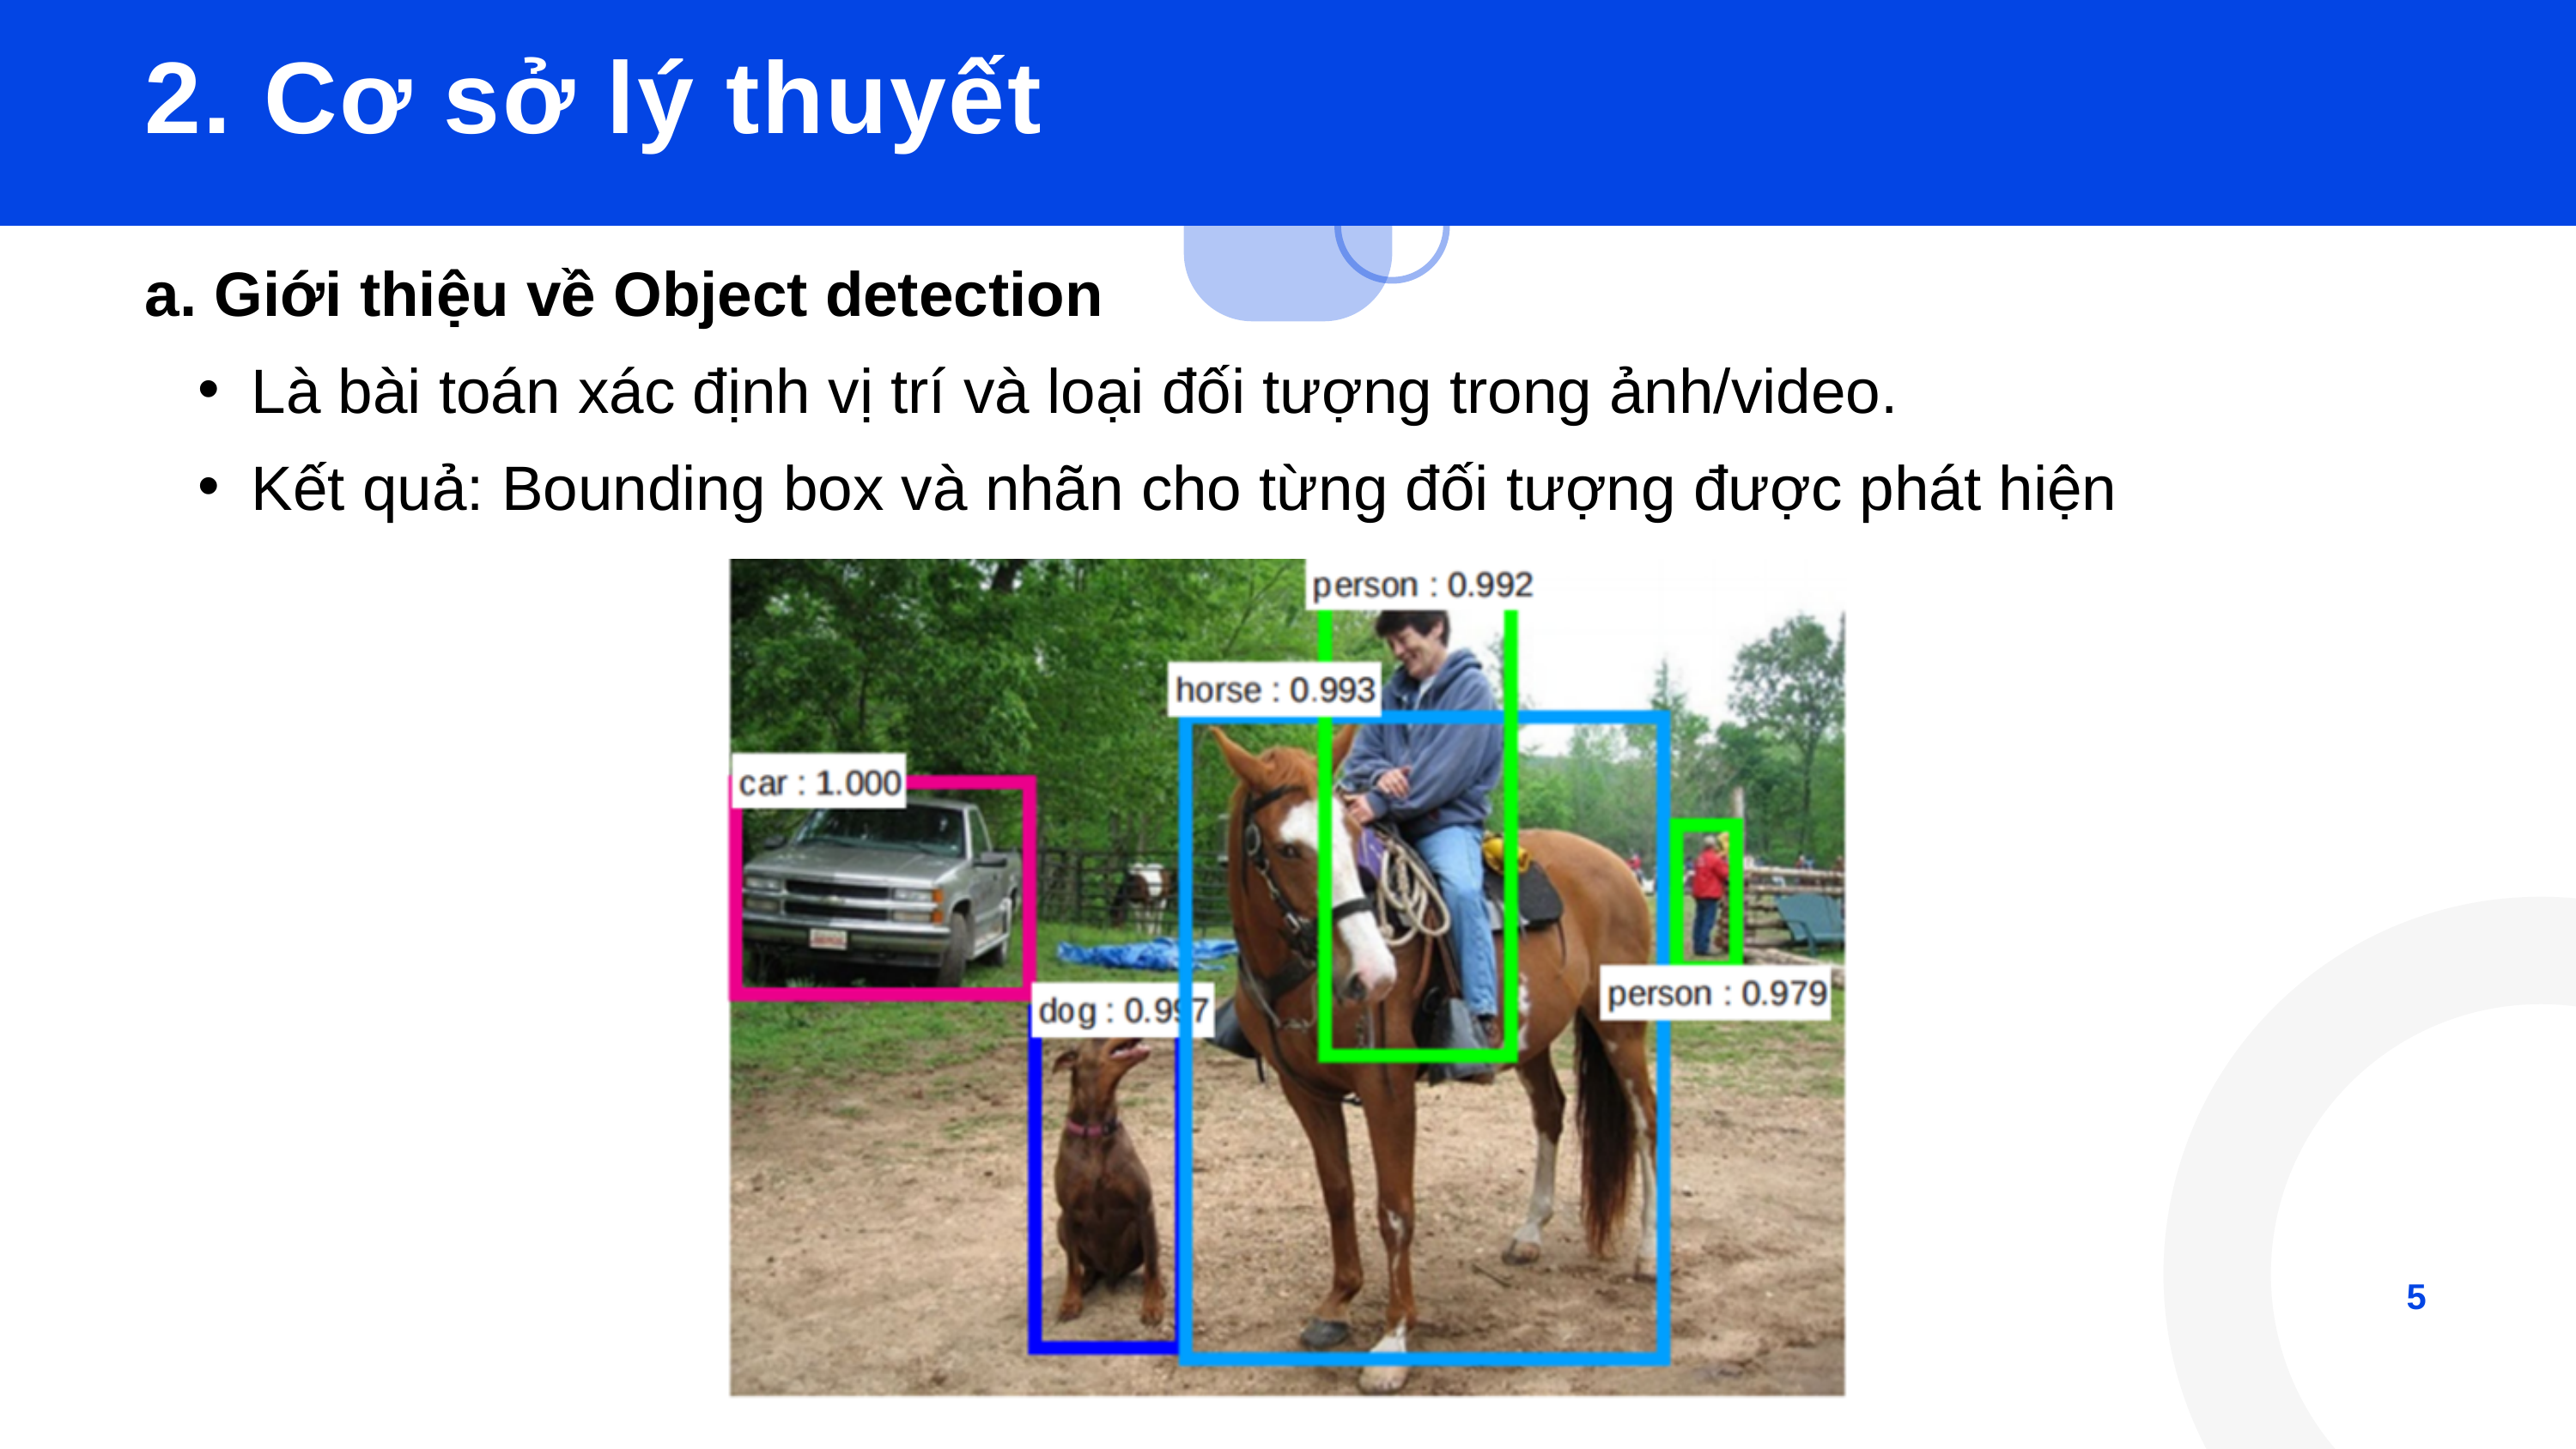

2. Cơ sở lý thuyết

a. Giới thiệu về Object detection
Là bài toán xác định vị trí và loại đối tượng trong ảnh/video.
Kết quả: Bounding box và nhãn cho từng đối tượng được phát hiện

5